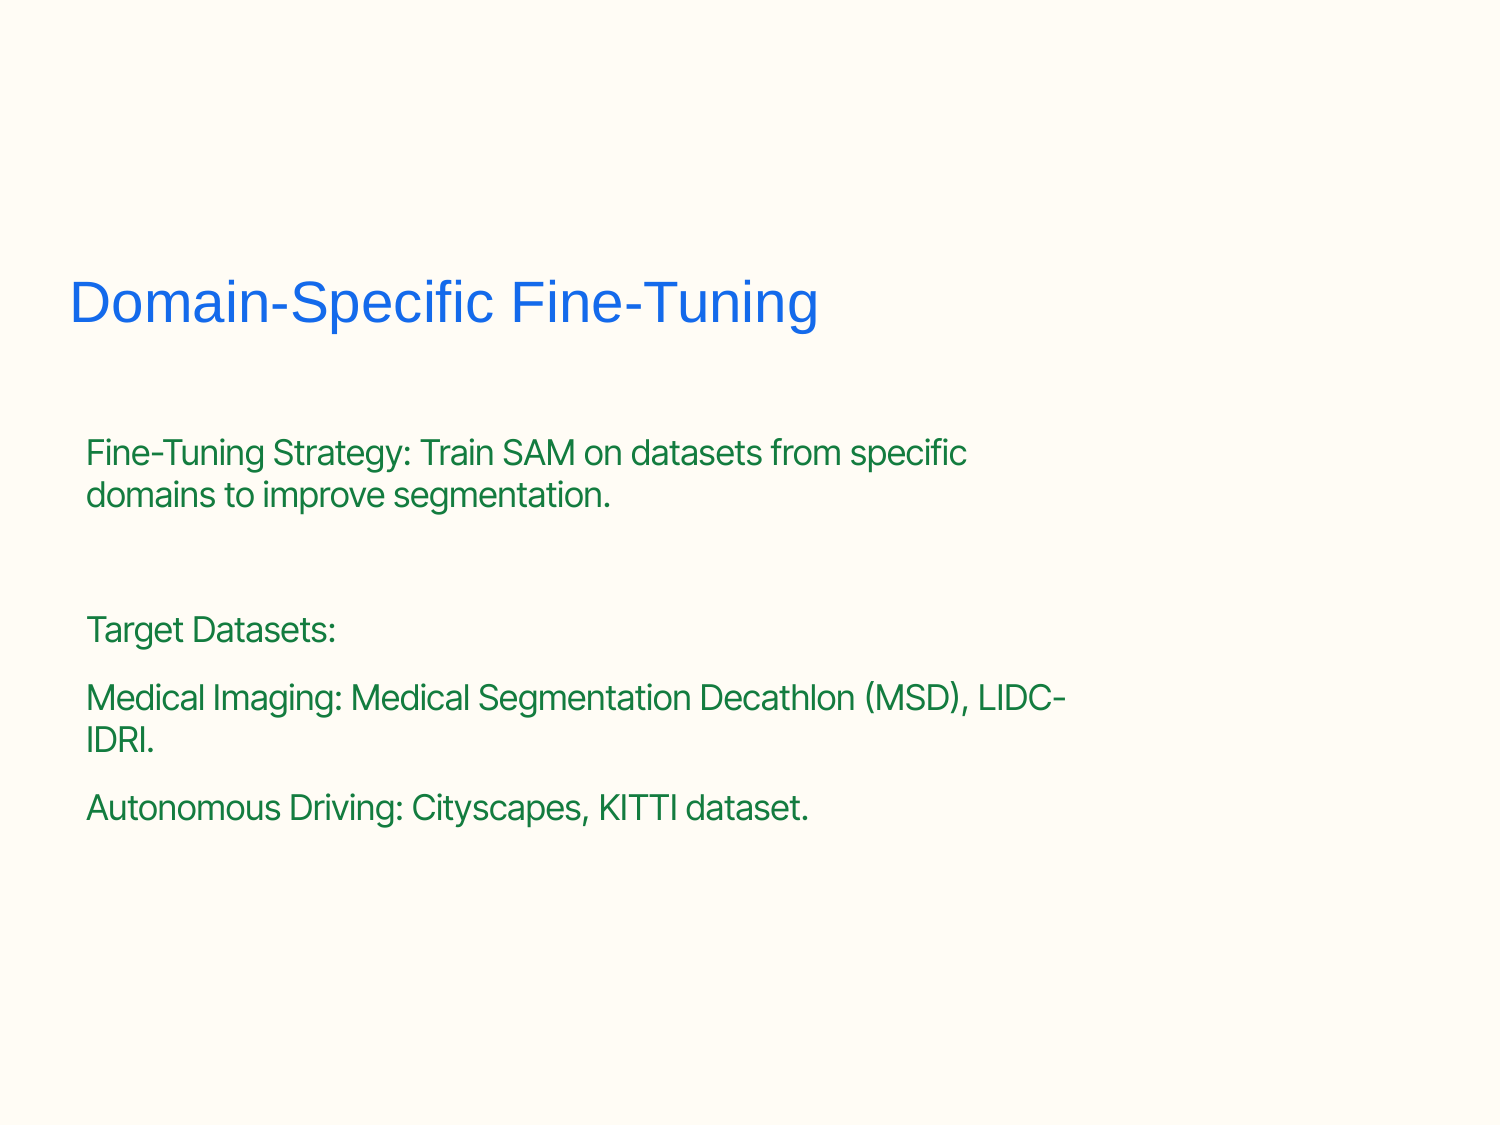

# Domain-Specific Fine-Tuning
Fine-Tuning Strategy: Train SAM on datasets from specific domains to improve segmentation.

Target Datasets:
Medical Imaging: Medical Segmentation Decathlon (MSD), LIDC-IDRI.
Autonomous Driving: Cityscapes, KITTI dataset.